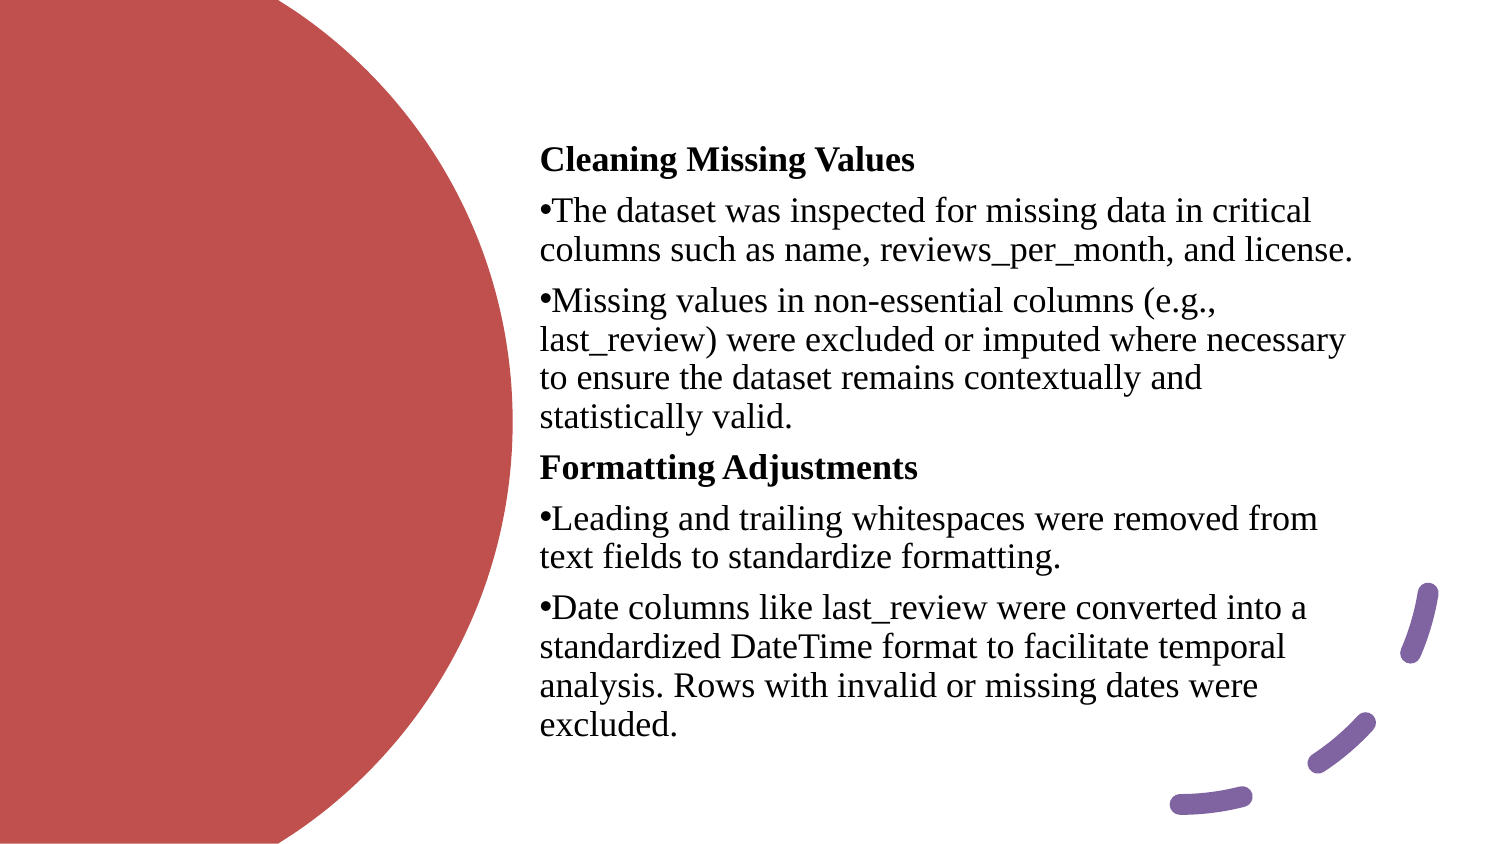

Cleaning Missing Values
The dataset was inspected for missing data in critical columns such as name, reviews_per_month, and license.
Missing values in non-essential columns (e.g., last_review) were excluded or imputed where necessary to ensure the dataset remains contextually and statistically valid.
Formatting Adjustments
Leading and trailing whitespaces were removed from text fields to standardize formatting.
Date columns like last_review were converted into a standardized DateTime format to facilitate temporal analysis. Rows with invalid or missing dates were excluded.